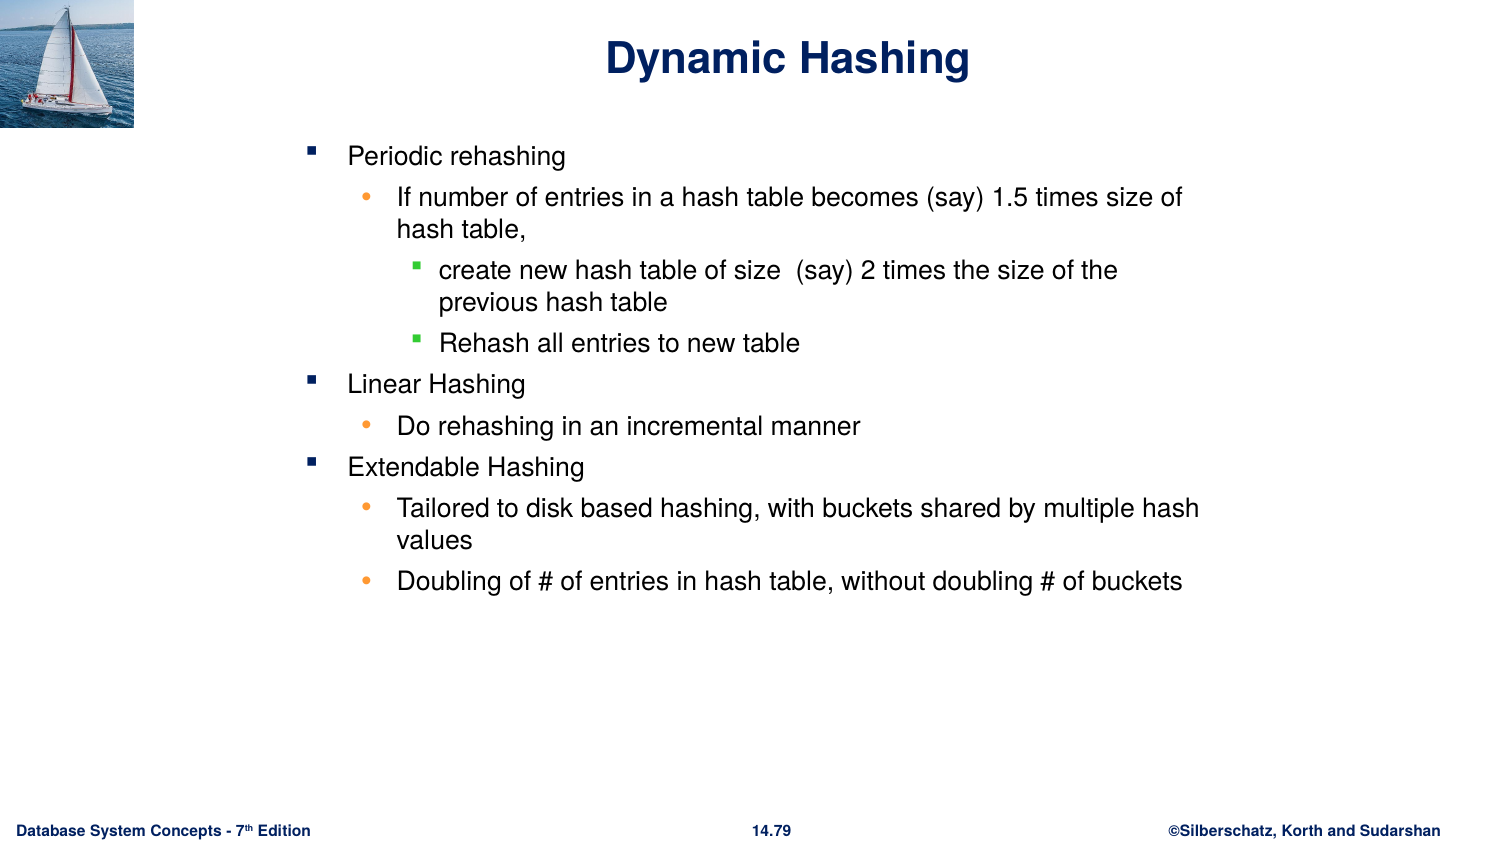

# Dynamic Hashing
Periodic rehashing
If number of entries in a hash table becomes (say) 1.5 times size of hash table,
create new hash table of size  (say) 2 times the size of the previous hash table
Rehash all entries to new table
Linear Hashing
Do rehashing in an incremental manner
Extendable Hashing
Tailored to disk based hashing, with buckets shared by multiple hash values
Doubling of # of entries in hash table, without doubling # of buckets